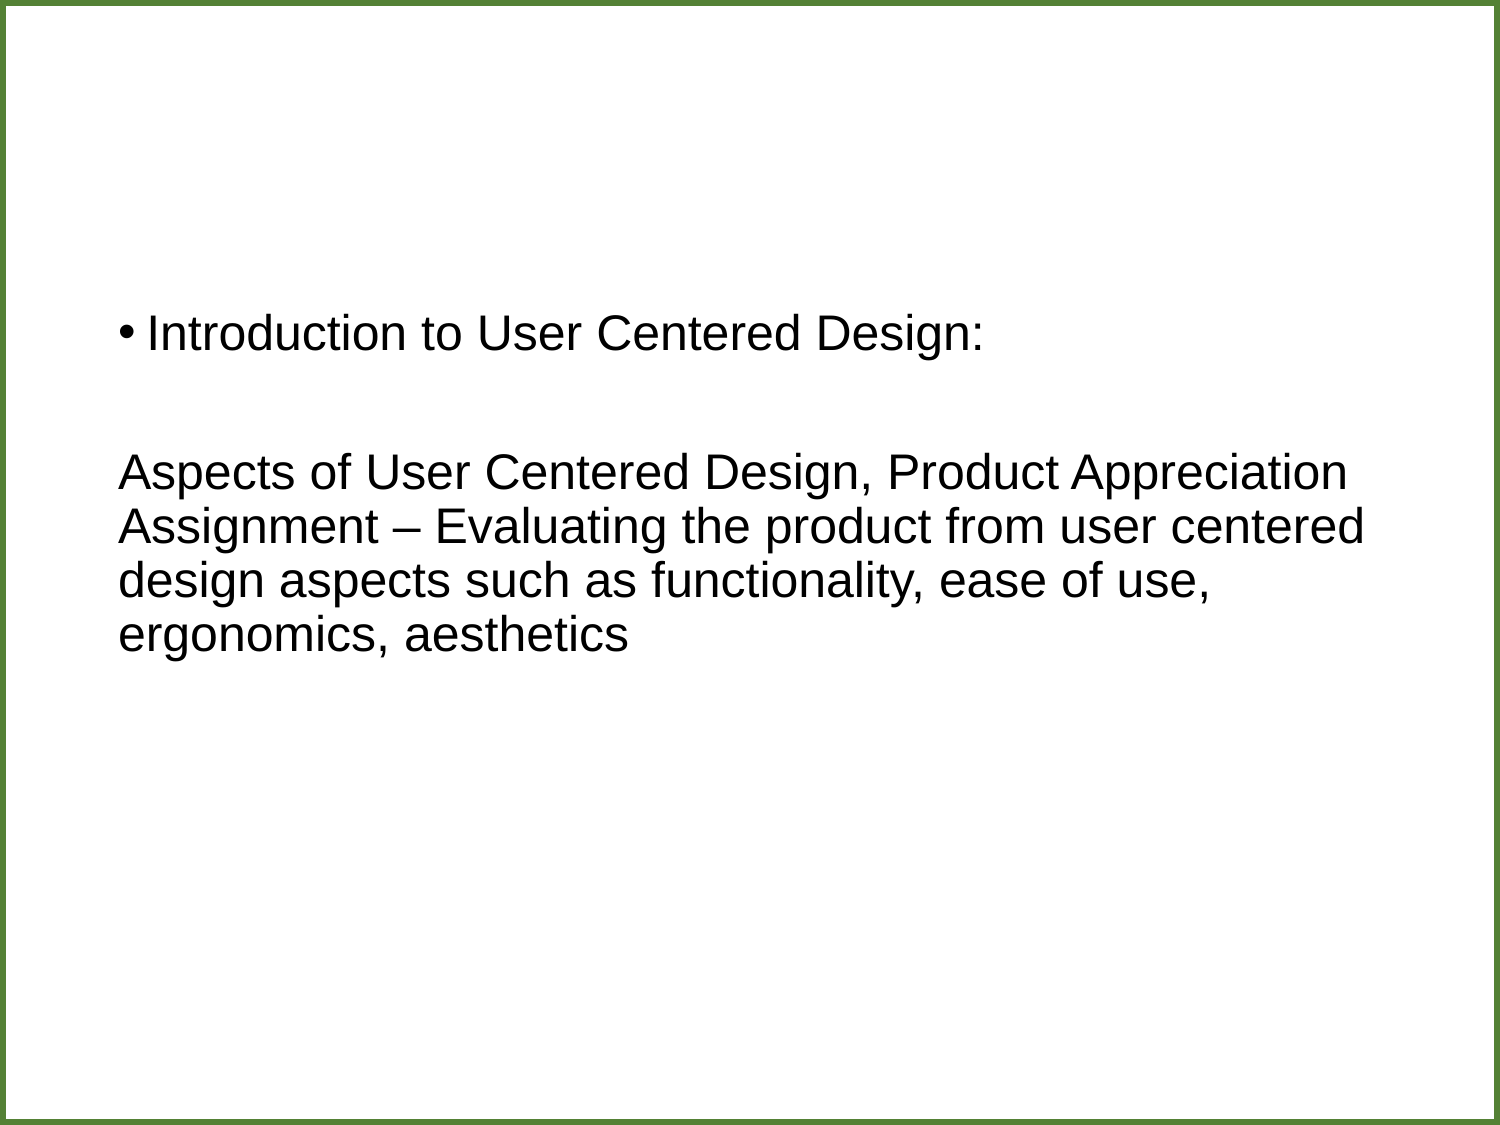

#
Introduction to User Centered Design:

Aspects of User Centered Design, Product Appreciation Assignment – Evaluating the product from user centered design aspects such as functionality, ease of use, ergonomics, aesthetics